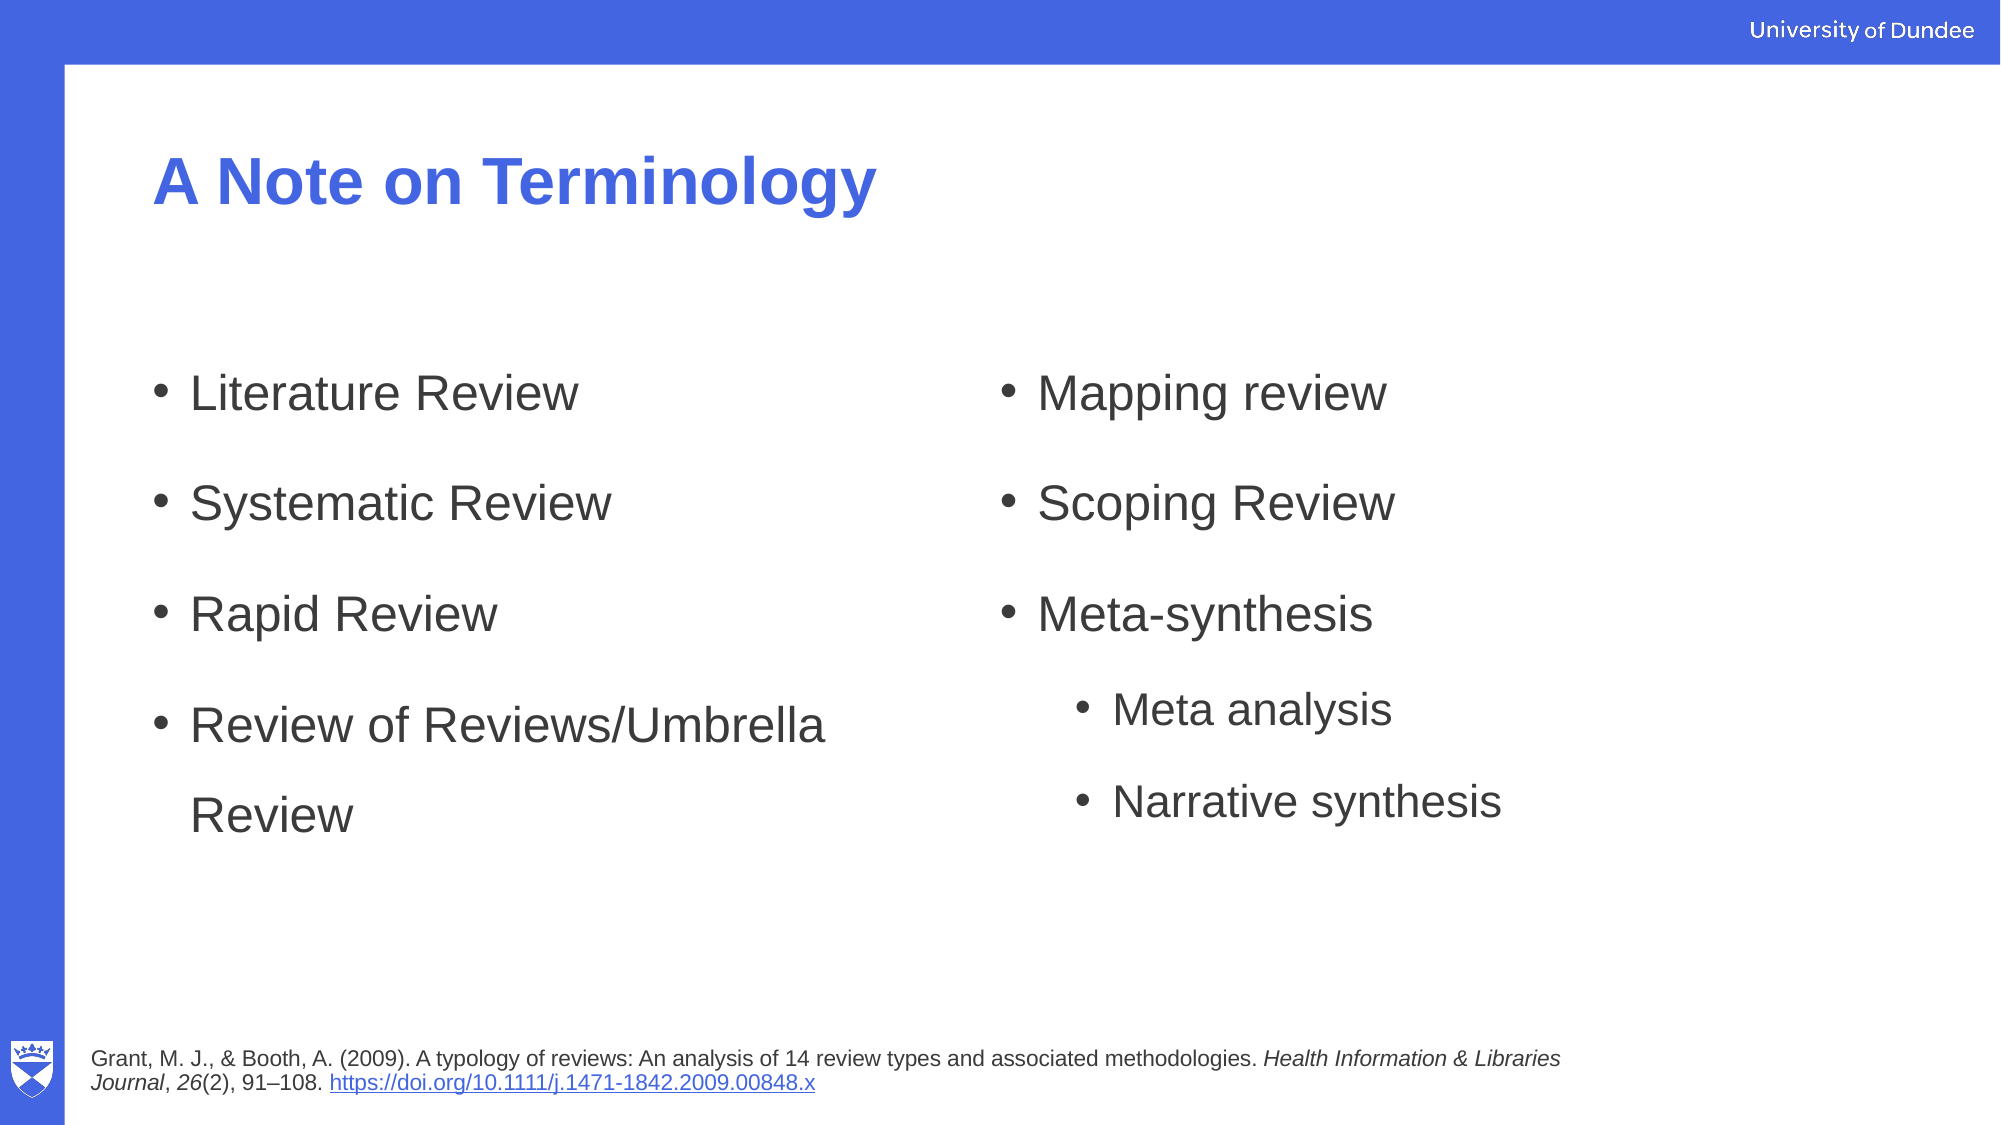

# A Note on Terminology
Literature Review
Systematic Review
Rapid Review
Review of Reviews/Umbrella Review
Mapping review
Scoping Review
Meta-synthesis
Meta analysis
Narrative synthesis

Grant, M. J., & Booth, A. (2009). A typology of reviews: An analysis of 14 review types and associated methodologies. Health Information & Libraries Journal, 26(2), 91–108. https://doi.org/10.1111/j.1471-1842.2009.00848.x